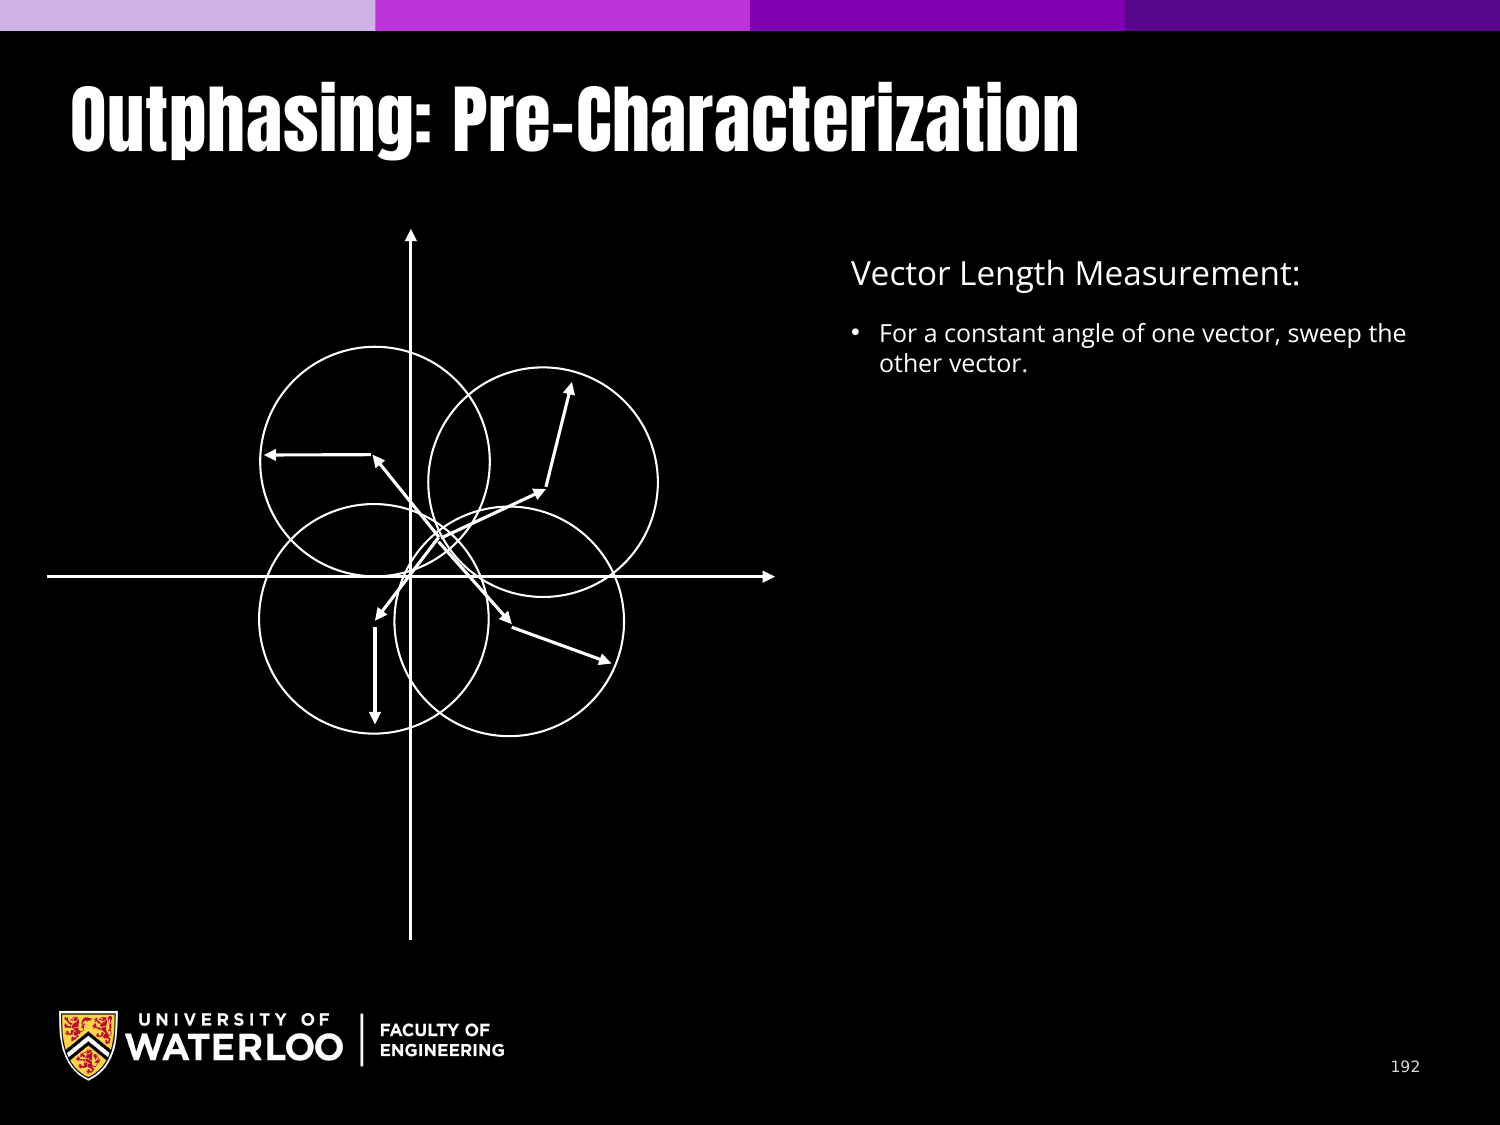

Outphasing: Pre-Characterization
Vector Length Measurement:
For a constant angle of one vector, sweep the other vector.

192